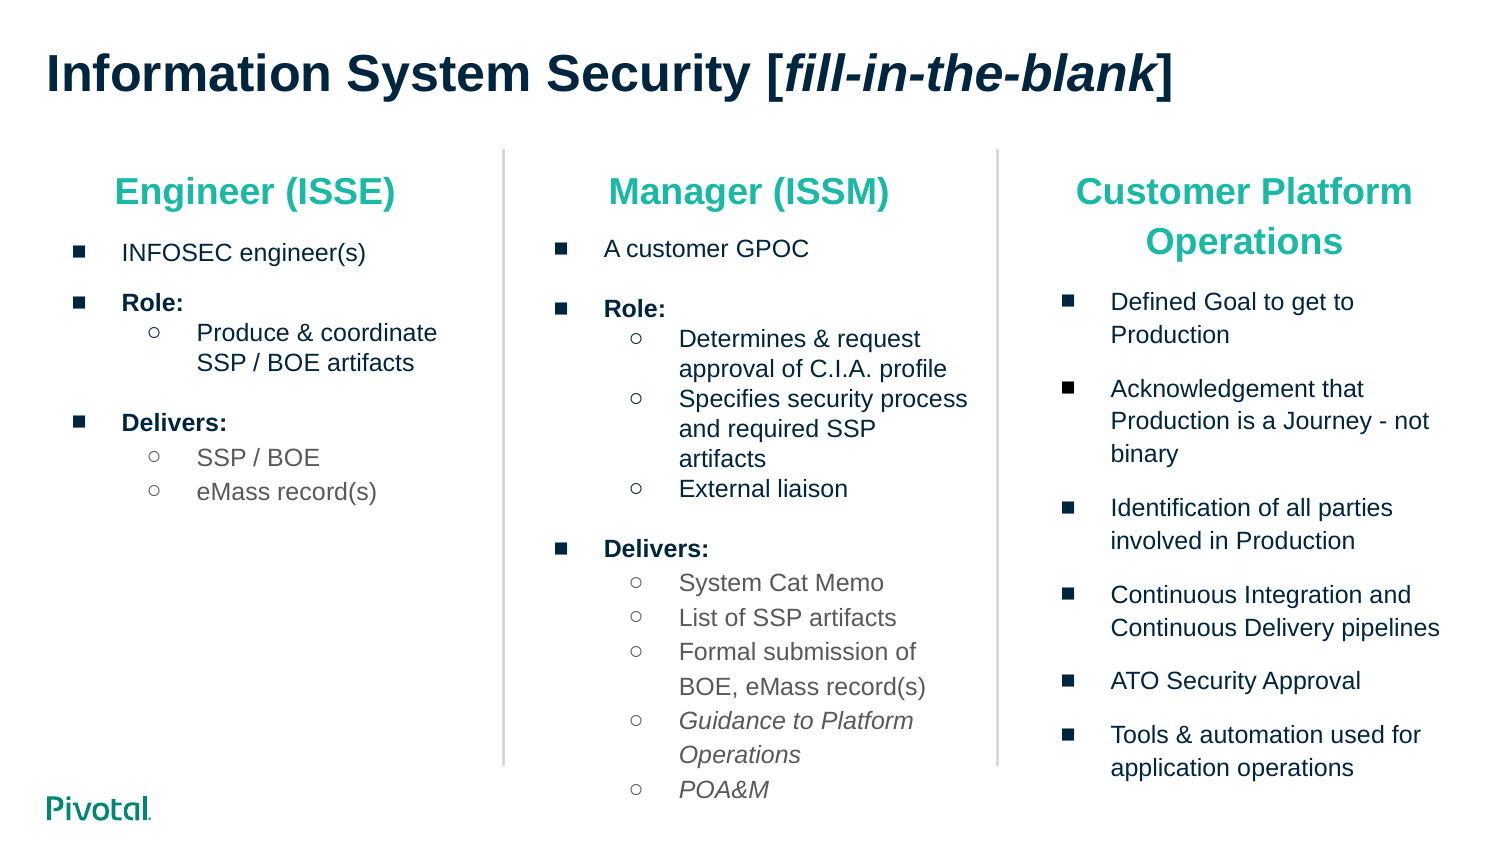

# Information System Security [fill-in-the-blank]
Engineer (ISSE)
INFOSEC engineer(s)
Role:
Produce & coordinate SSP / BOE artifacts
Delivers:
SSP / BOE
eMass record(s)
Manager (ISSM)
A customer GPOC

Role:
Determines & request approval of C.I.A. profile
Specifies security process and required SSP artifacts
External liaison
Delivers:
System Cat Memo
List of SSP artifacts
Formal submission of BOE, eMass record(s)
Guidance to Platform Operations
POA&M
Customer Platform Operations
Defined Goal to get to Production
Acknowledgement that Production is a Journey - not binary
Identification of all parties involved in Production
Continuous Integration and Continuous Delivery pipelines
ATO Security Approval
Tools & automation used for application operations